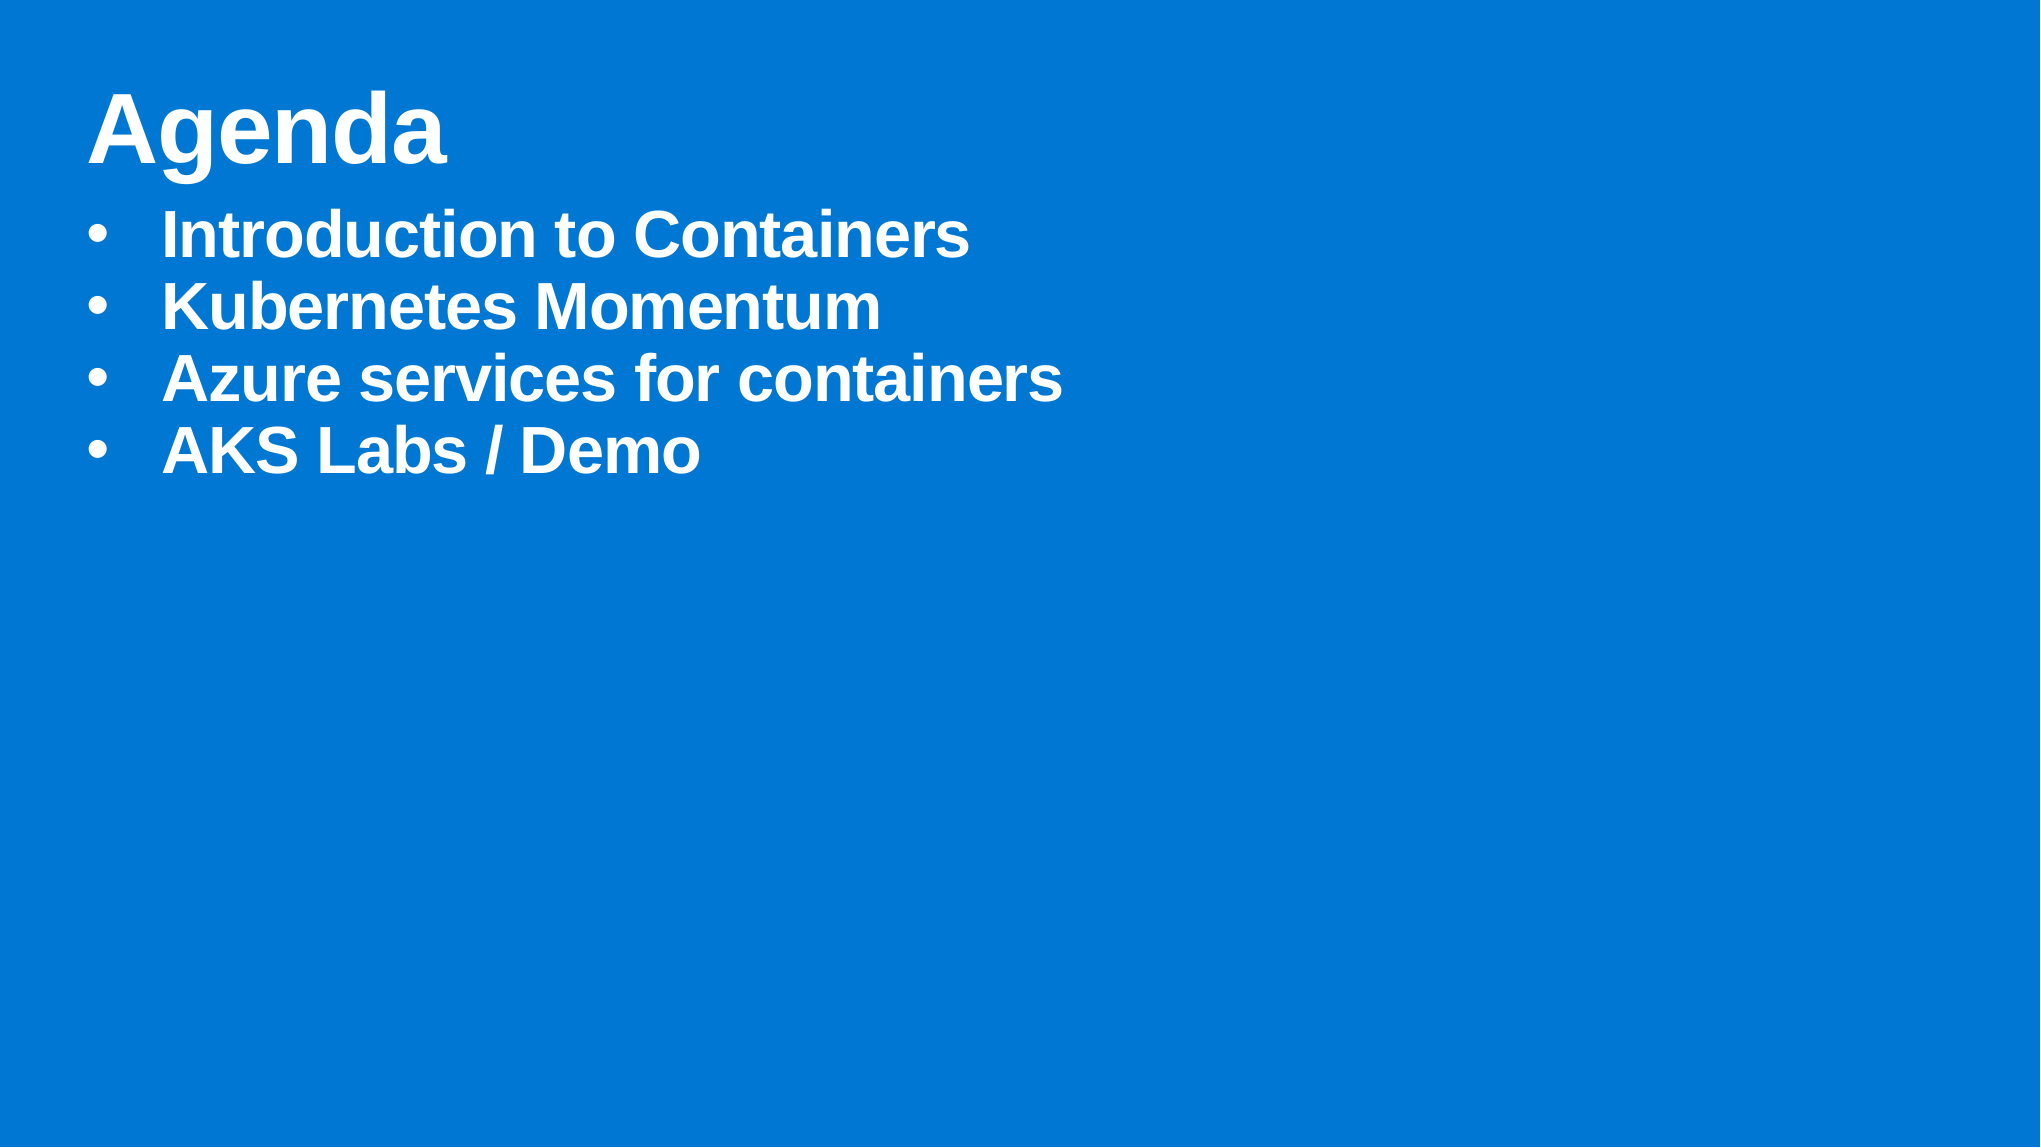

# Agenda
Introduction to Containers
Kubernetes Momentum
Azure services for containers
AKS Labs / Demo